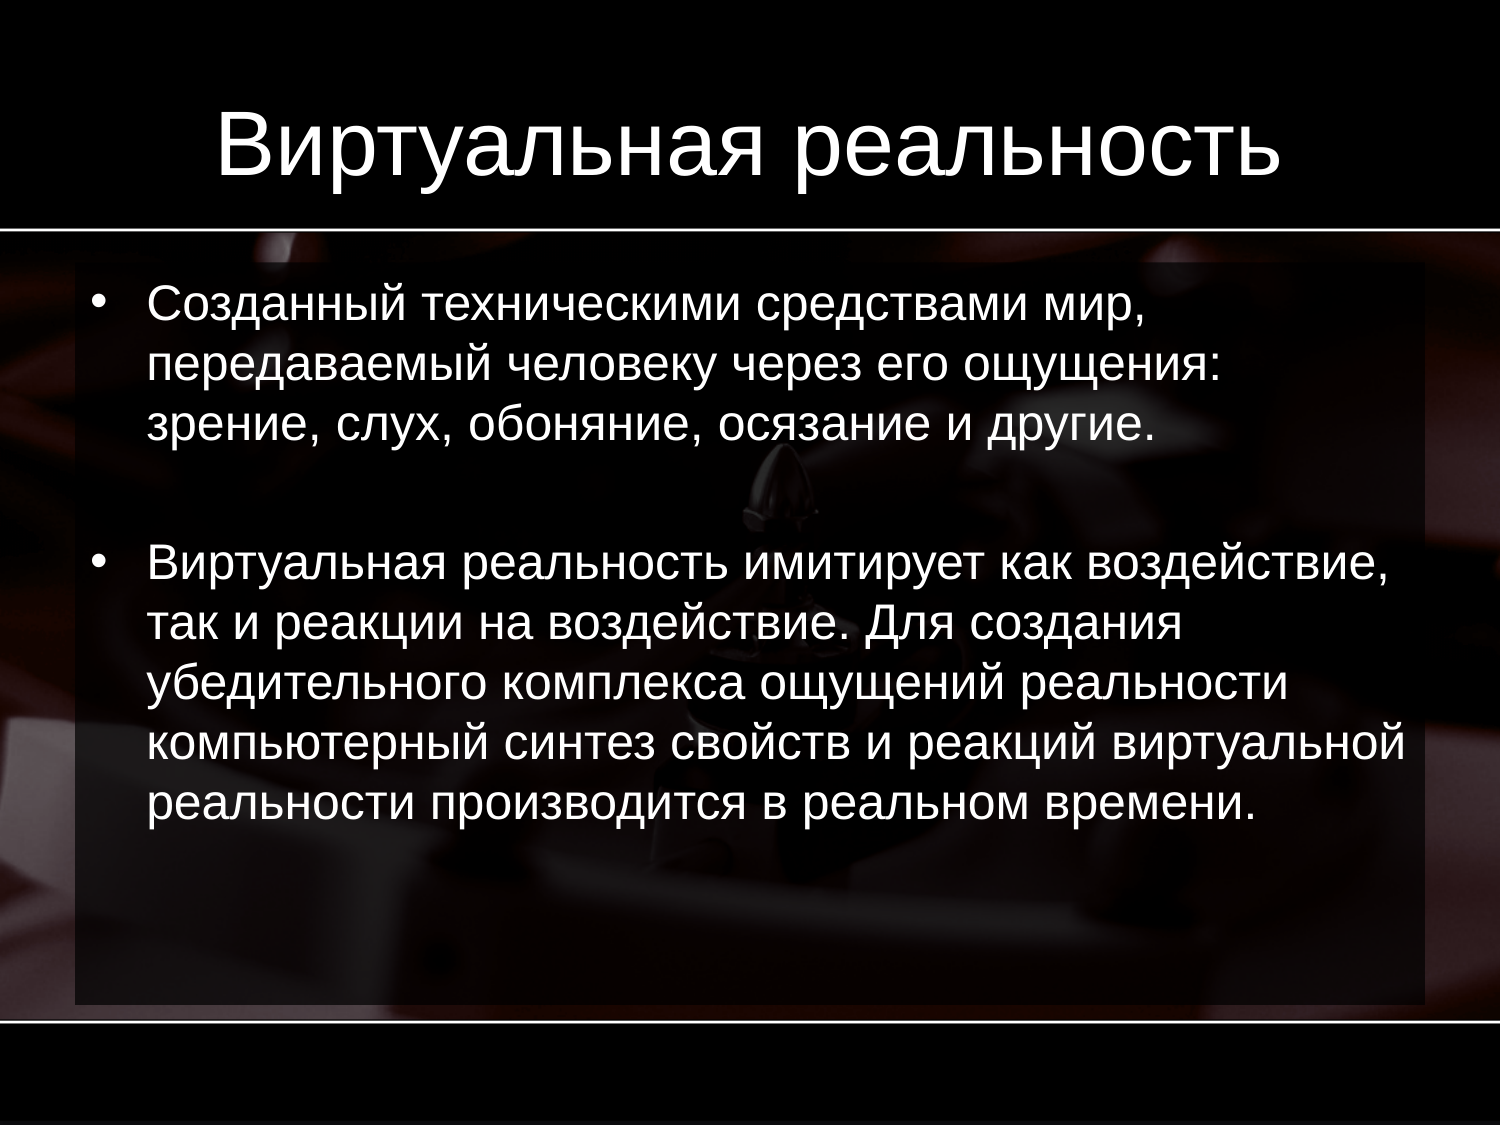

# Виртуальная реальность
Созданный техническими средствами мир, передаваемый человеку через его ощущения: зрение, слух, обоняние, осязание и другие.

Виртуальная реальность имитирует как воздействие, так и реакции на воздействие. Для создания убедительного комплекса ощущений реальности компьютерный синтез свойств и реакций виртуальной реальности производится в реальном времени.